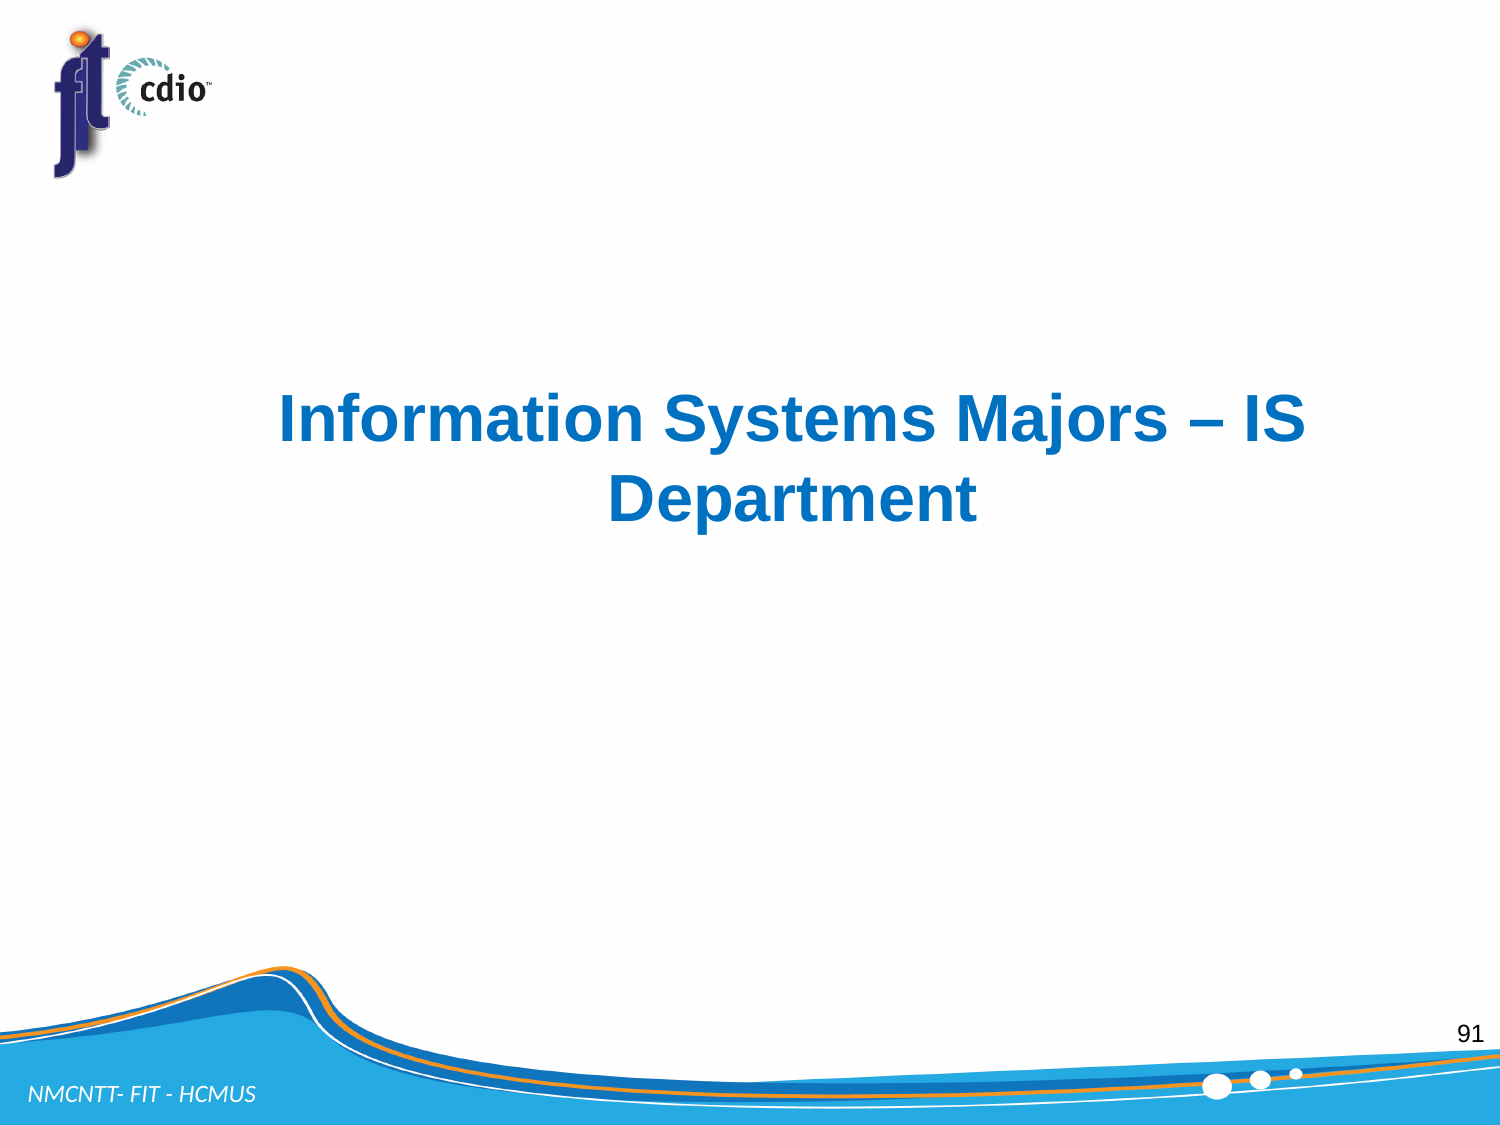

# Information Systems Majors – IS Department
91
NMCNTT- FIT - HCMUS